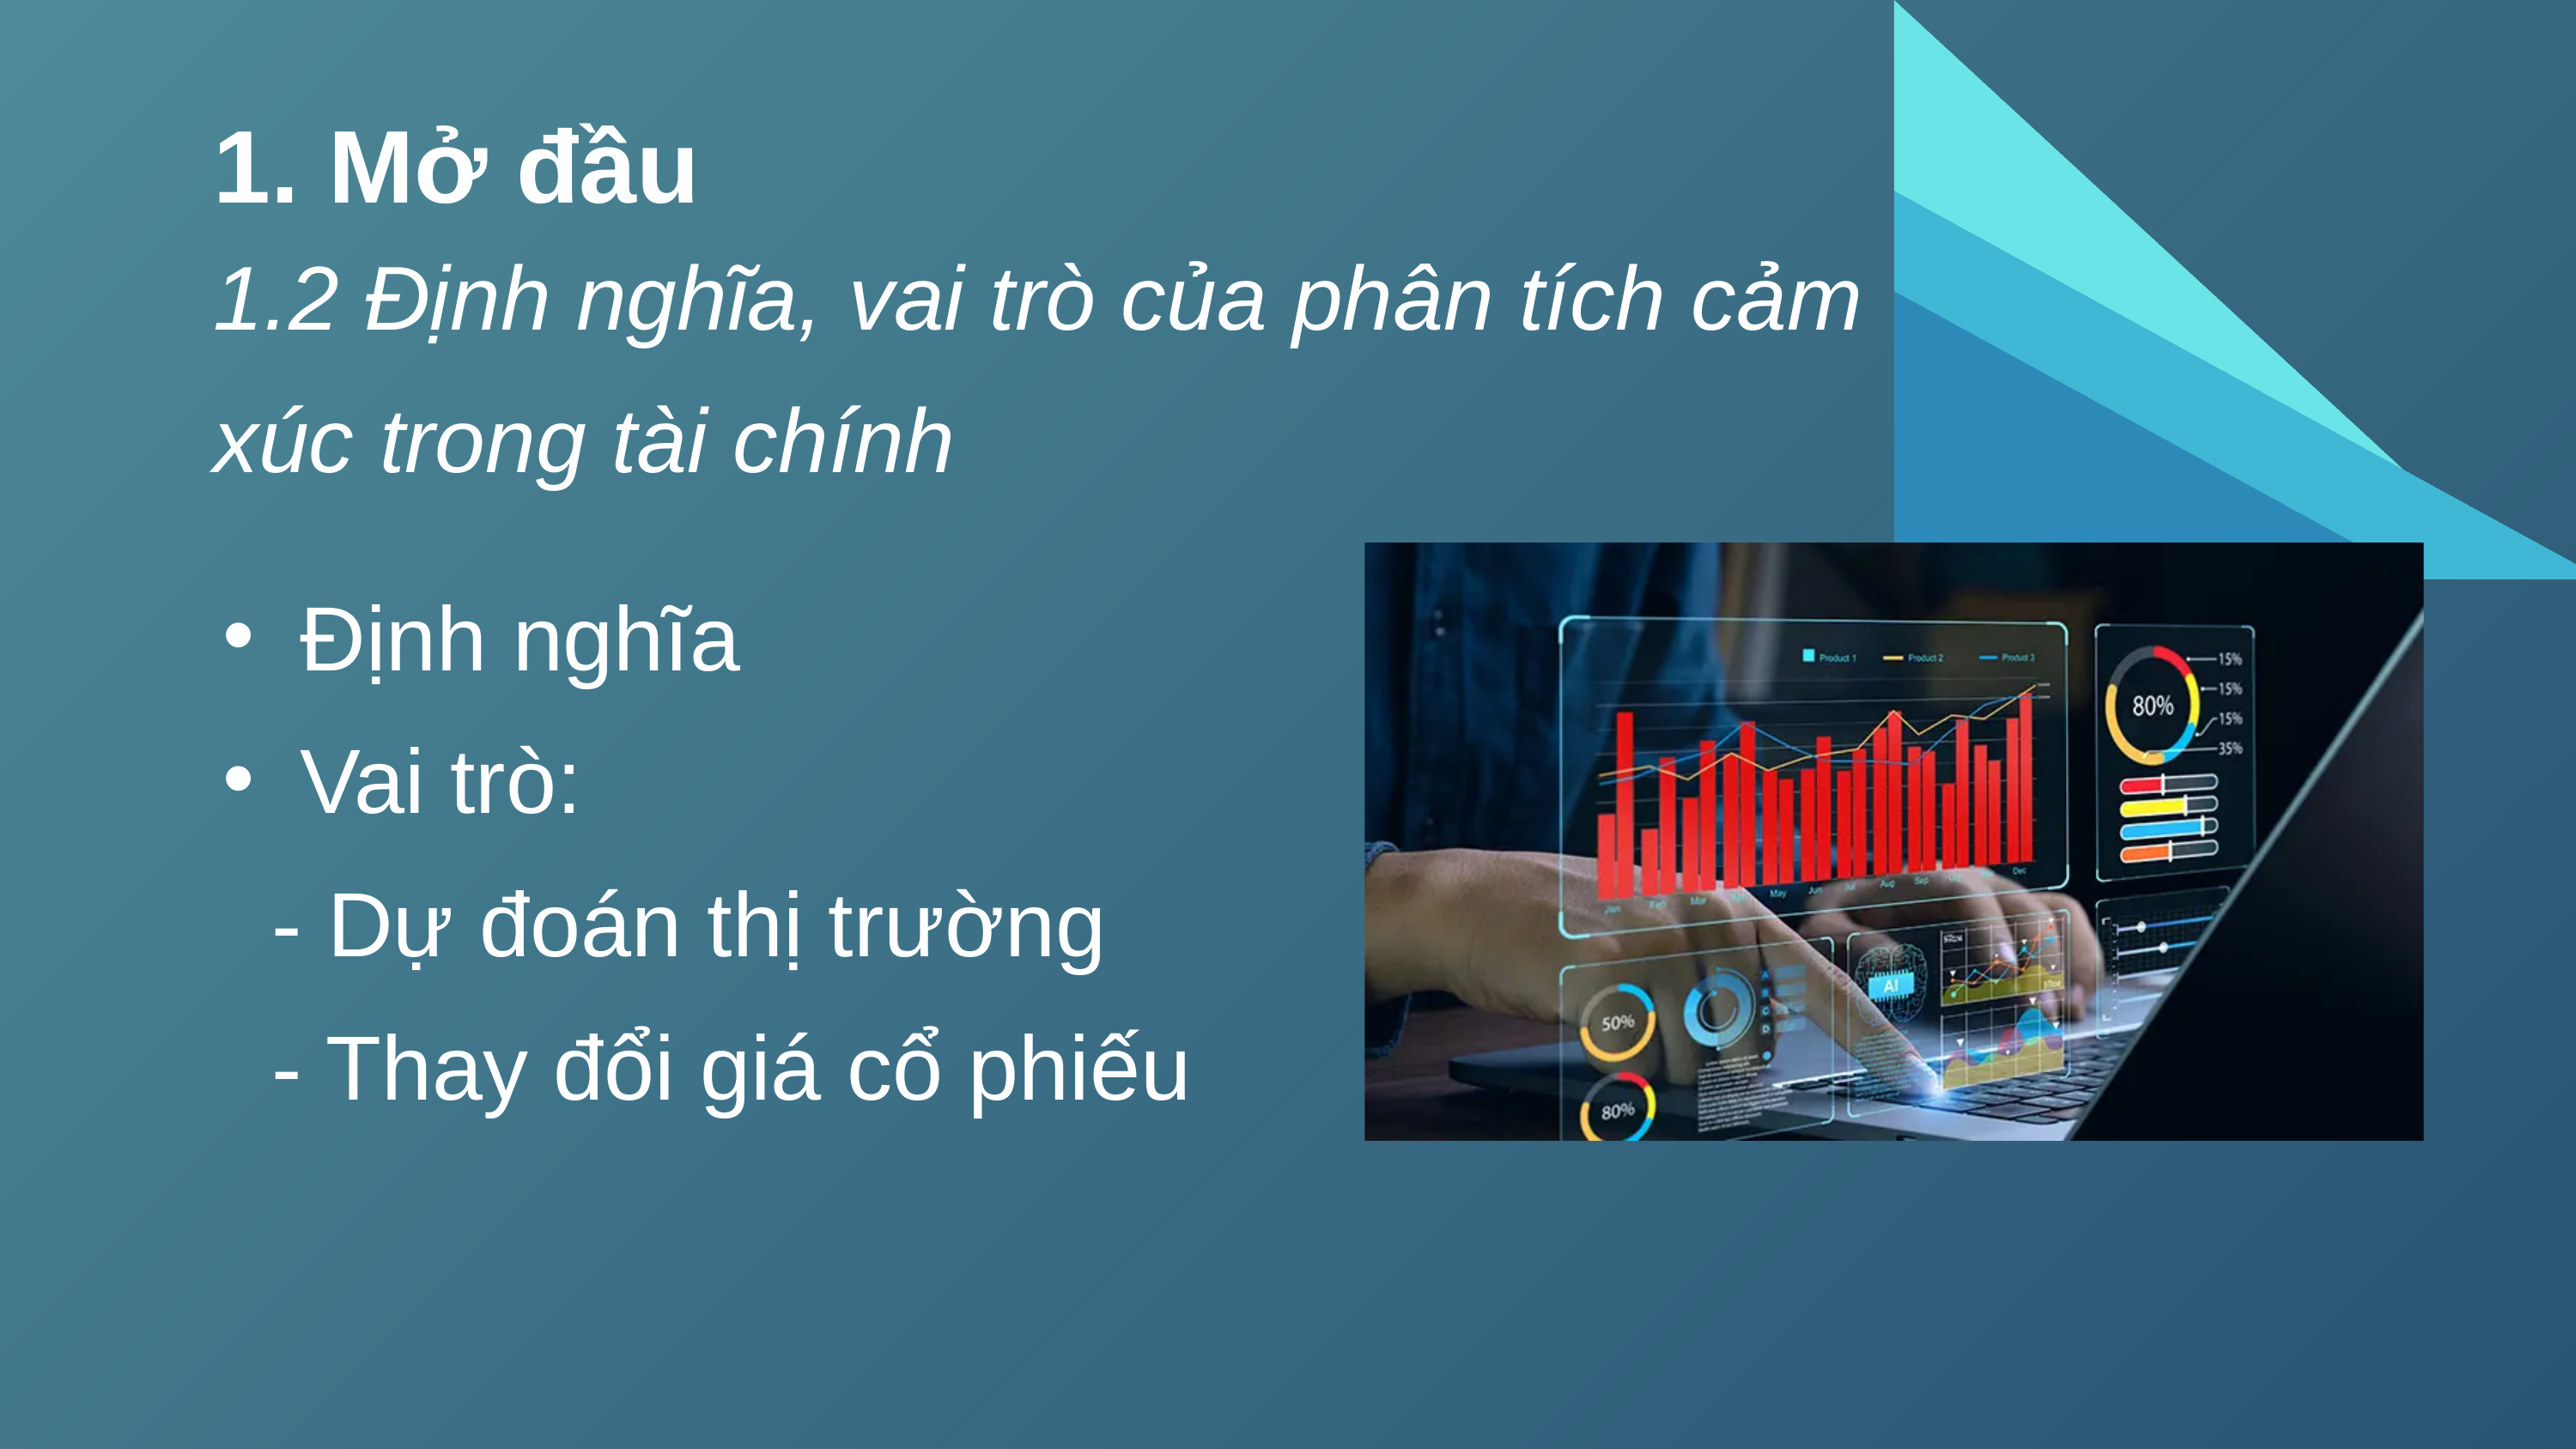

1. Mở đầu
1.2 Định nghĩa, vai trò của phân tích cảm xúc trong tài chính

Định nghĩa
Vai trò:
     - Dự đoán thị trường
     - Thay đổi giá cổ phiếu